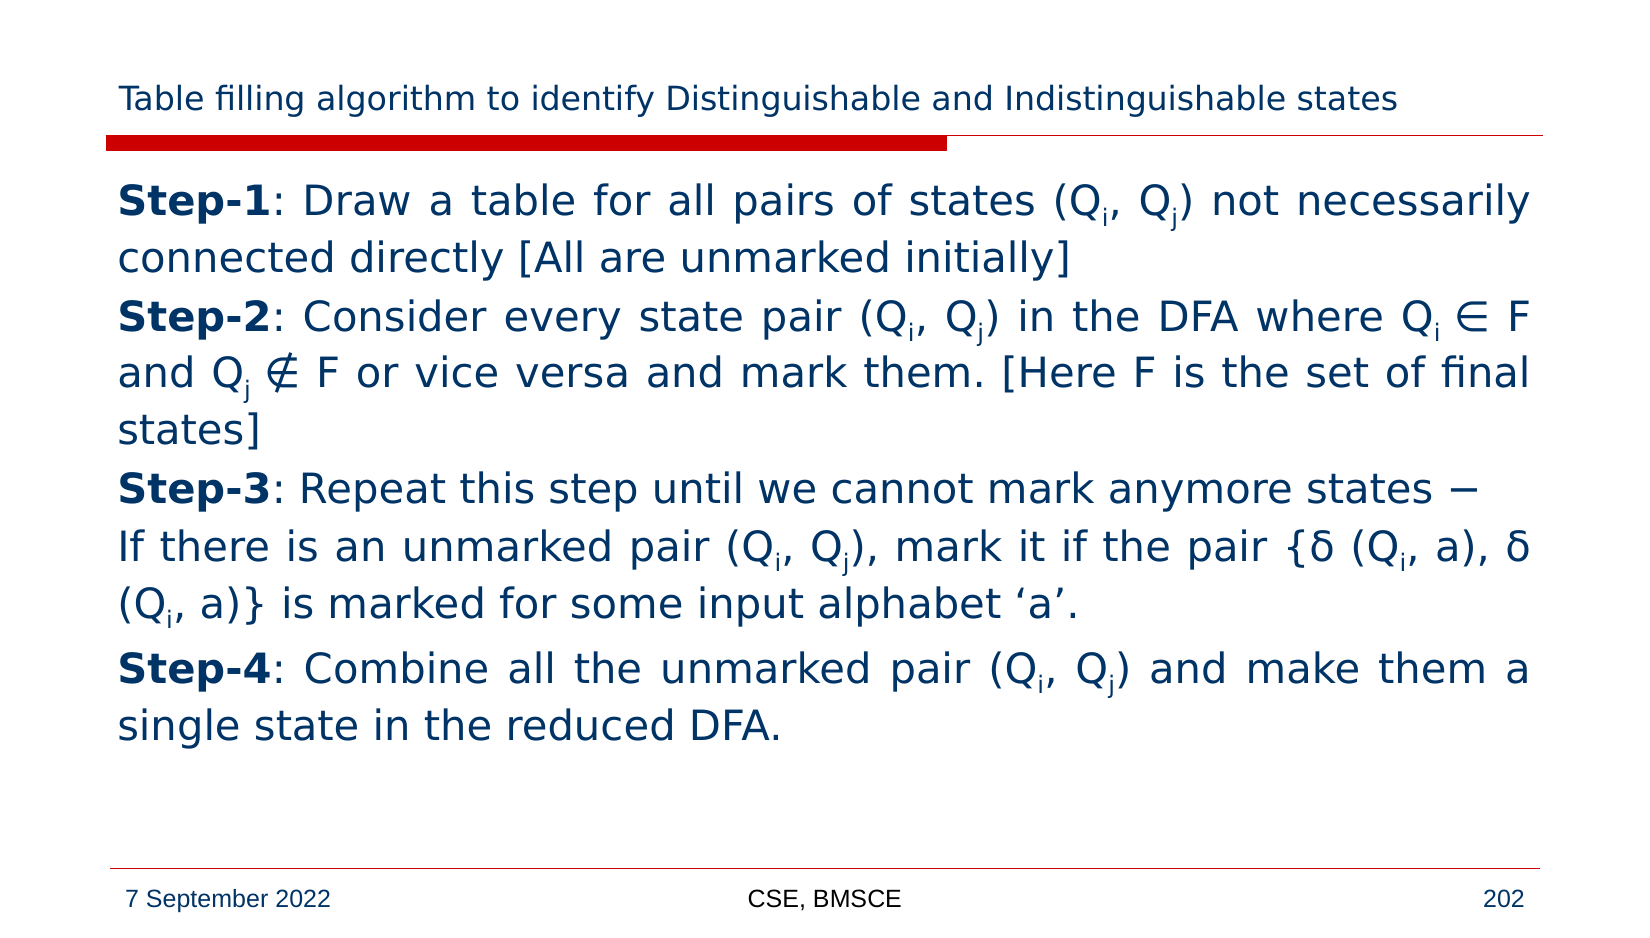

# Table filling algorithm to identify Distinguishable and Indistinguishable states
Step-1: Draw a table for all pairs of states (Qi, Qj) not necessarily connected directly [All are unmarked initially]
Step-2: Consider every state pair (Qi, Qj) in the DFA where Qi ∈ F and Qj ∉ F or vice versa and mark them. [Here F is the set of final states]
Step-3: Repeat this step until we cannot mark anymore states −
If there is an unmarked pair (Qi, Qj), mark it if the pair {δ (Qi, a), δ (Qi, a)} is marked for some input alphabet ‘a’.
Step-4: Combine all the unmarked pair (Qi, Qj) and make them a single state in the reduced DFA.

CSE, BMSCE
202
7 September 2022